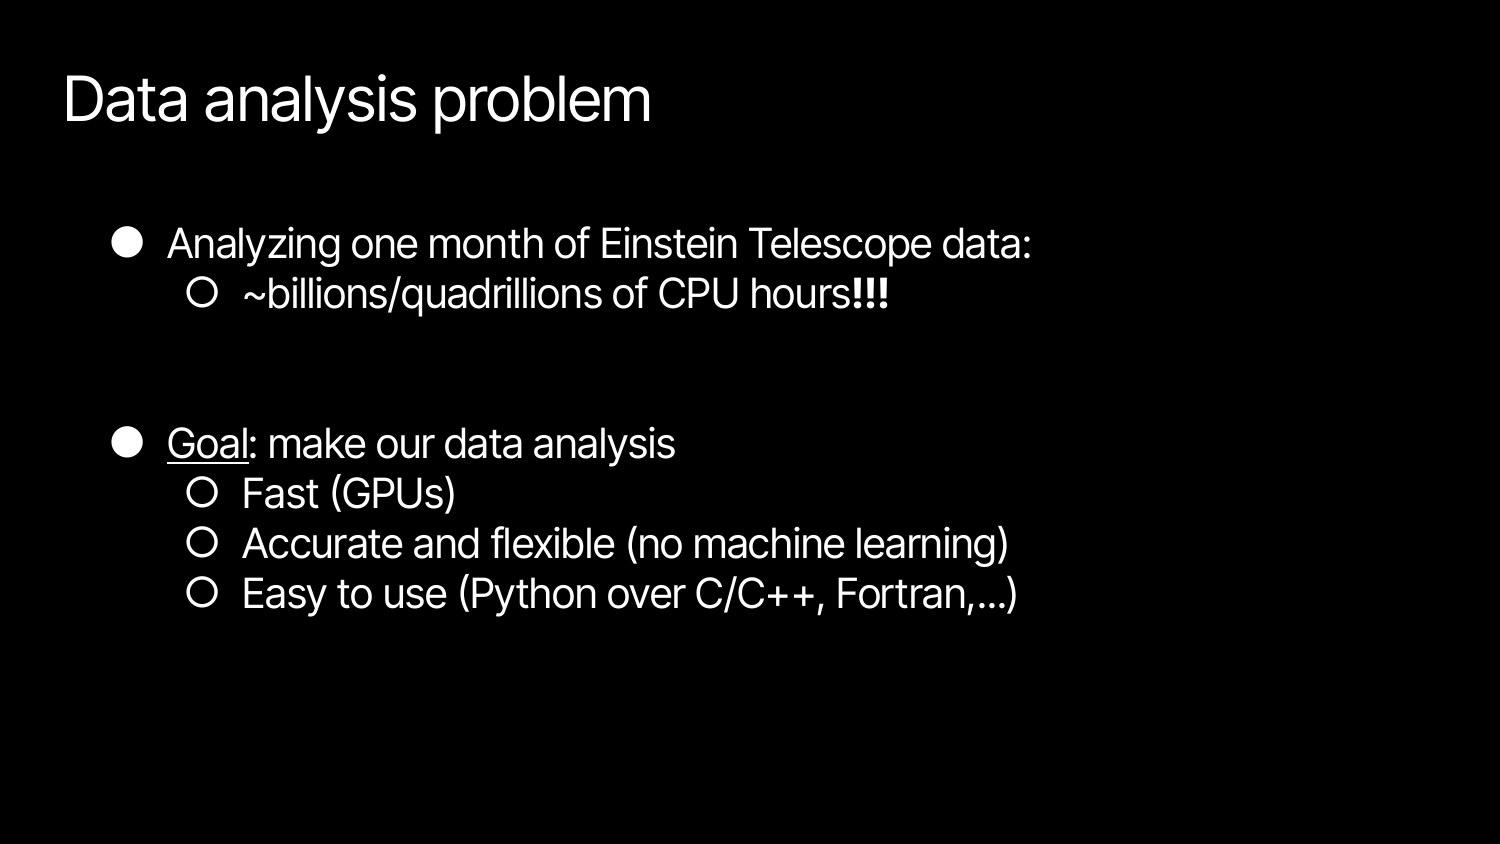

# Data analysis problem
Analyzing one month of Einstein Telescope data:
~billions/quadrillions of CPU hours!!!
Goal: make our data analysis
Fast (GPUs)
Accurate and flexible (no machine learning)
Easy to use (Python over C/C++, Fortran,...)